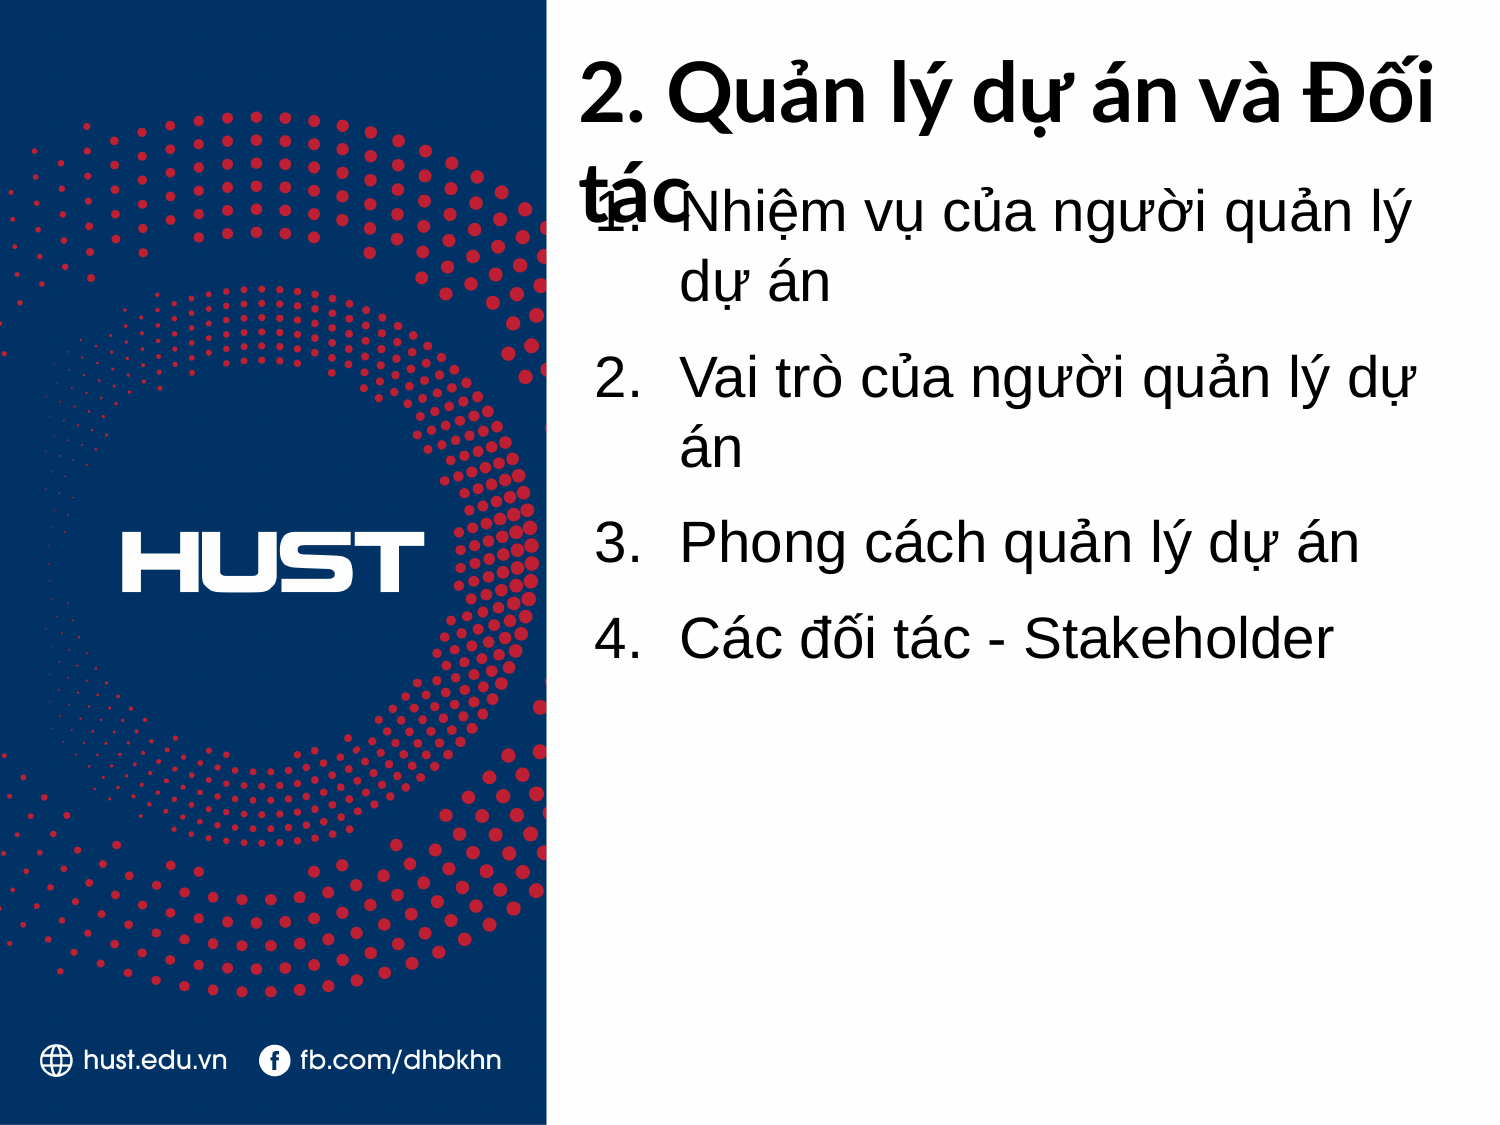

# 2. Quản lý dự án và Đối tác
Nhiệm vụ của người quản lý dự án
Vai trò của người quản lý dự án
Phong cách quản lý dự án
Các đối tác - Stakeholder